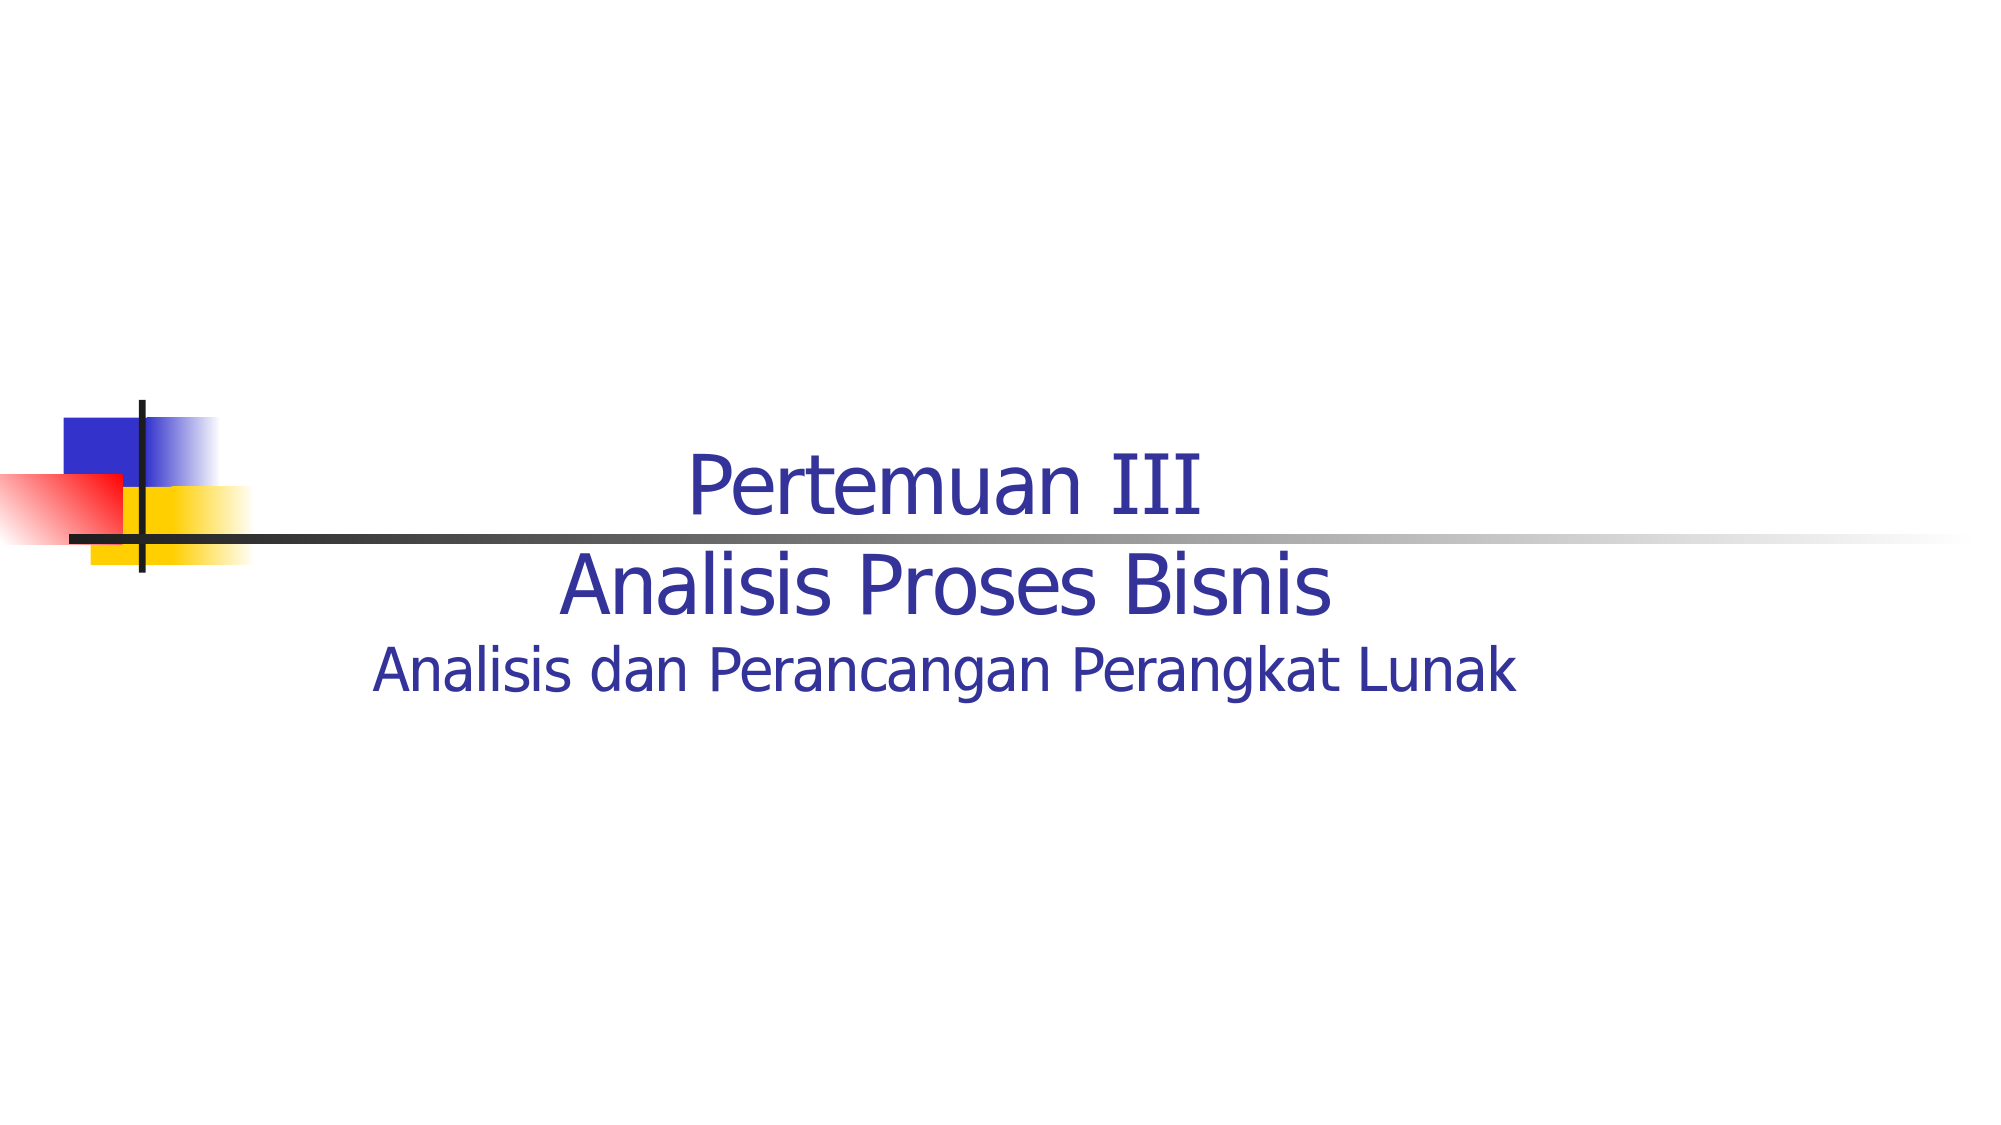

# Pertemuan III Analisis Proses Bisnis Analisis dan Perancangan Perangkat Lunak